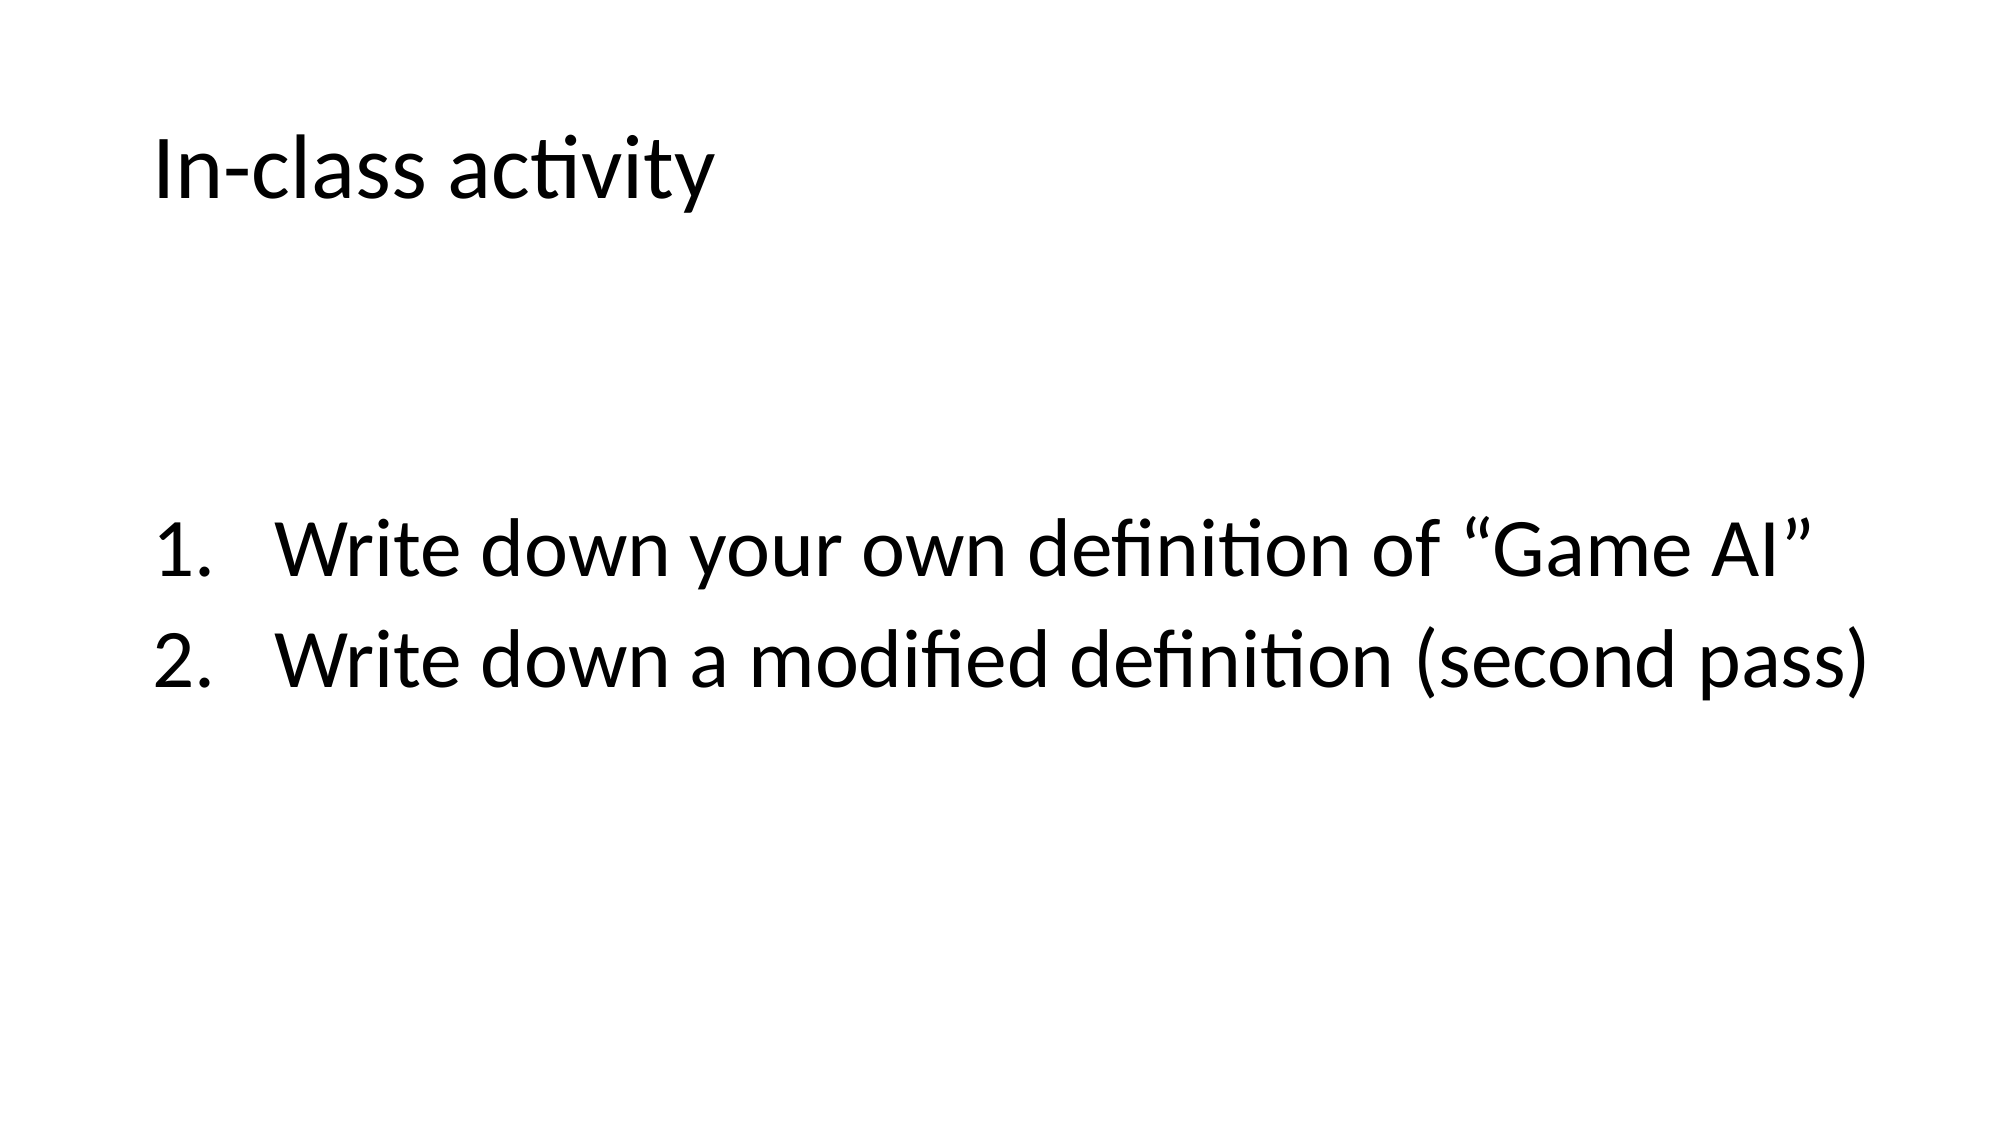

# In-class activity
Write down your own definition of “Game AI”
Write down a modified definition (second pass)